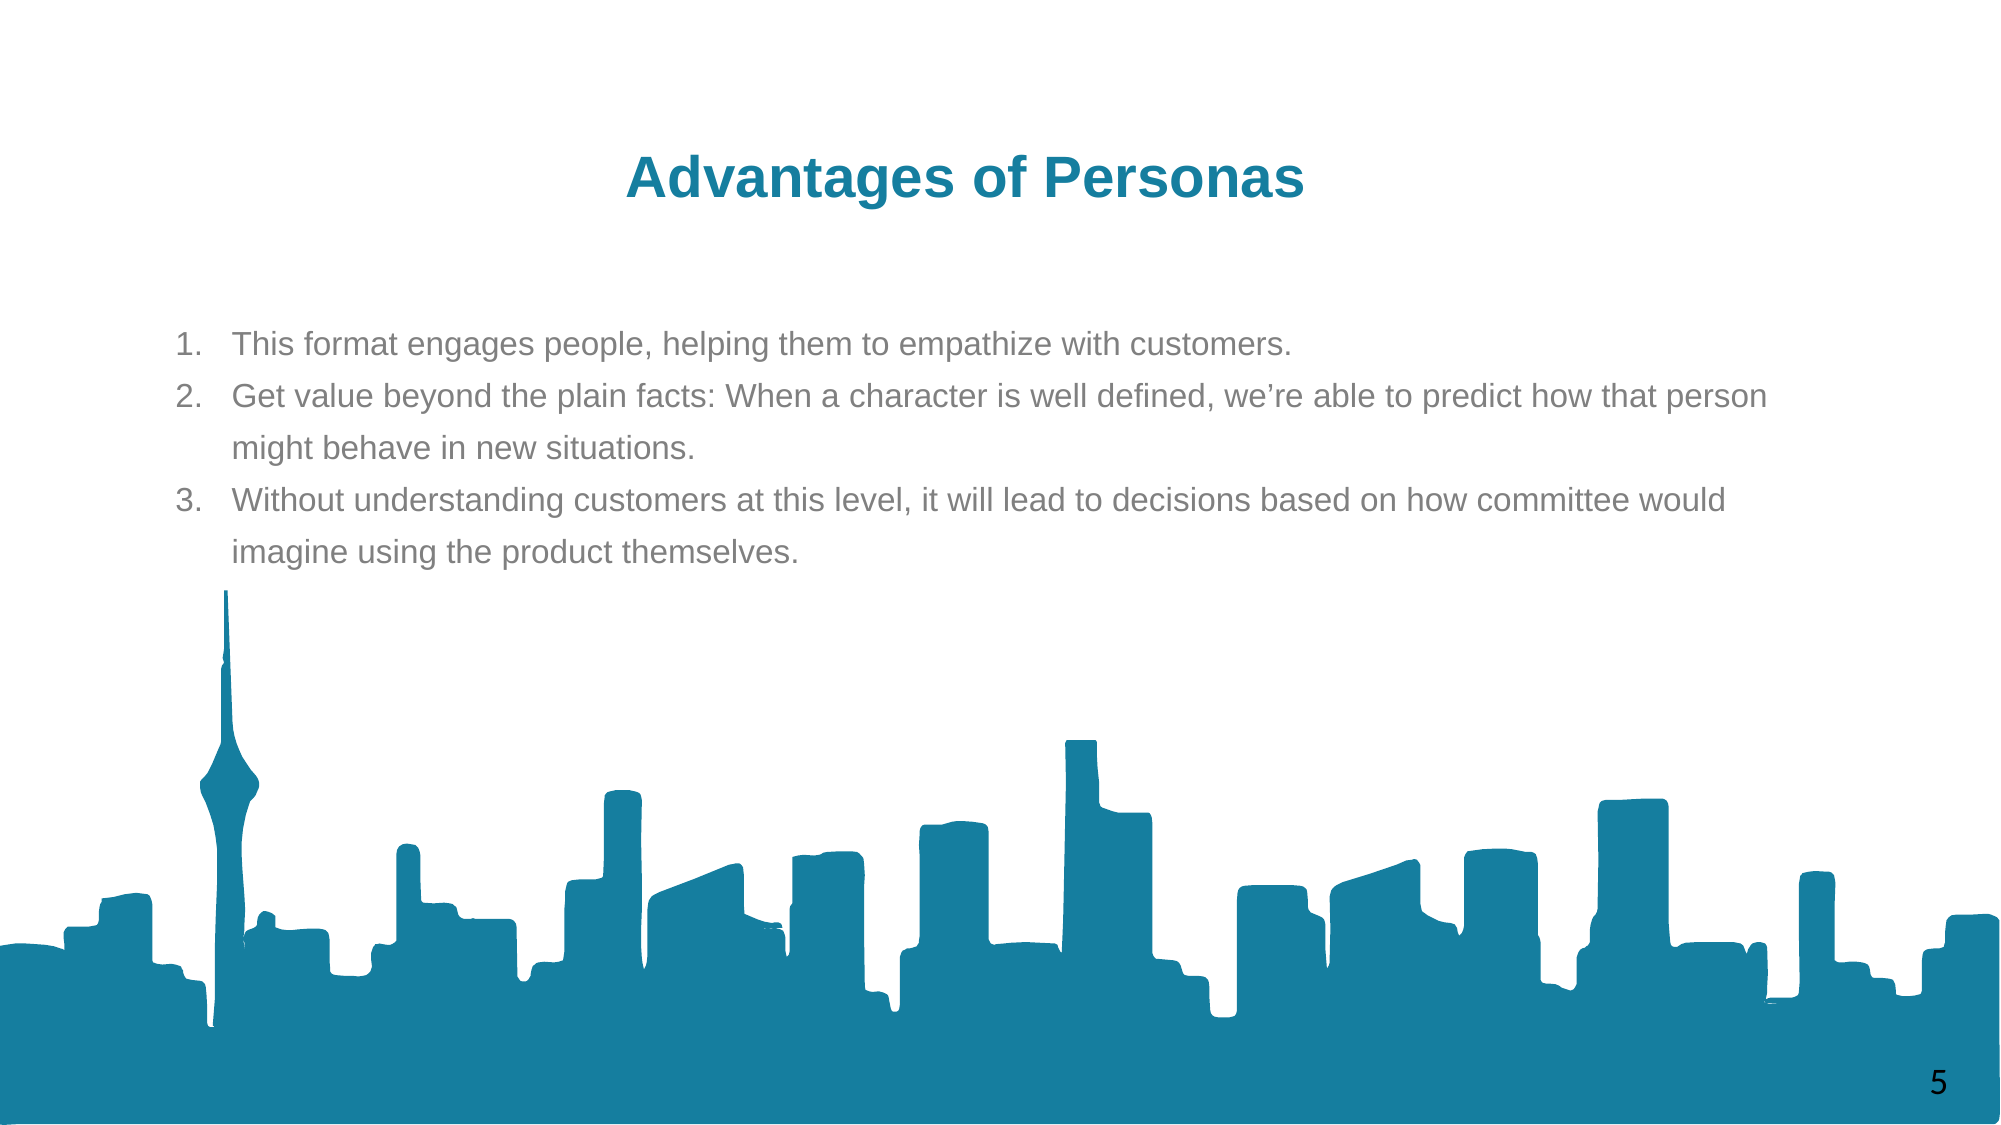

Advantages of Personas
This format engages people, helping them to empathize with customers.
Get value beyond the plain facts: When a character is well defined, we’re able to predict how that person might behave in new situations.
Without understanding customers at this level, it will lead to decisions based on how committee would imagine using the product themselves.

5